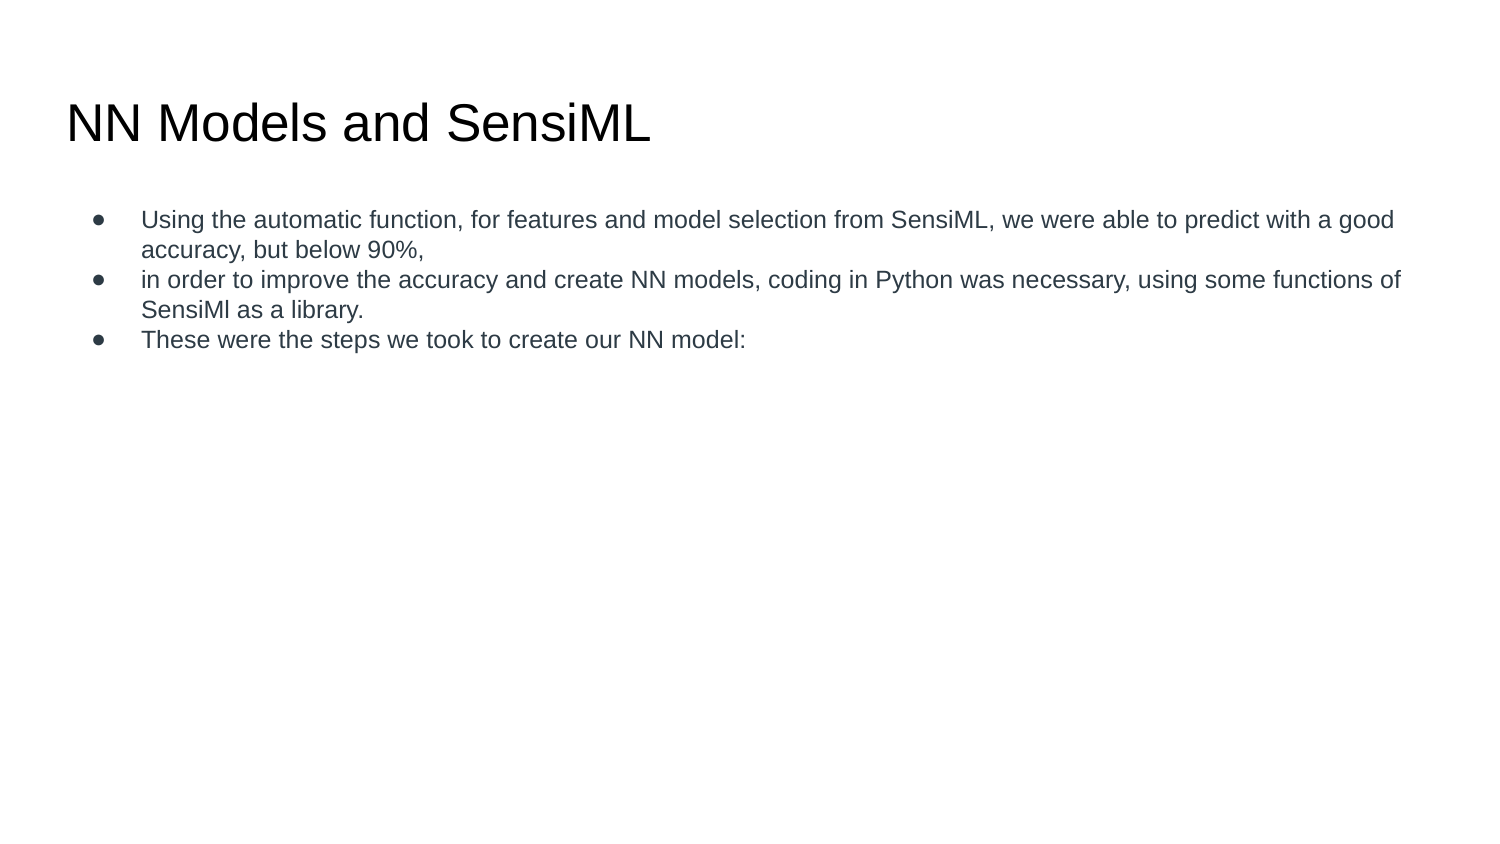

# NN Models and SensiML

Using the automatic function, for features and model selection from SensiML, we were able to predict with a good accuracy, but below 90%,
in order to improve the accuracy and create NN models, coding in Python was necessary, using some functions of SensiMl as a library.
These were the steps we took to create our NN model: